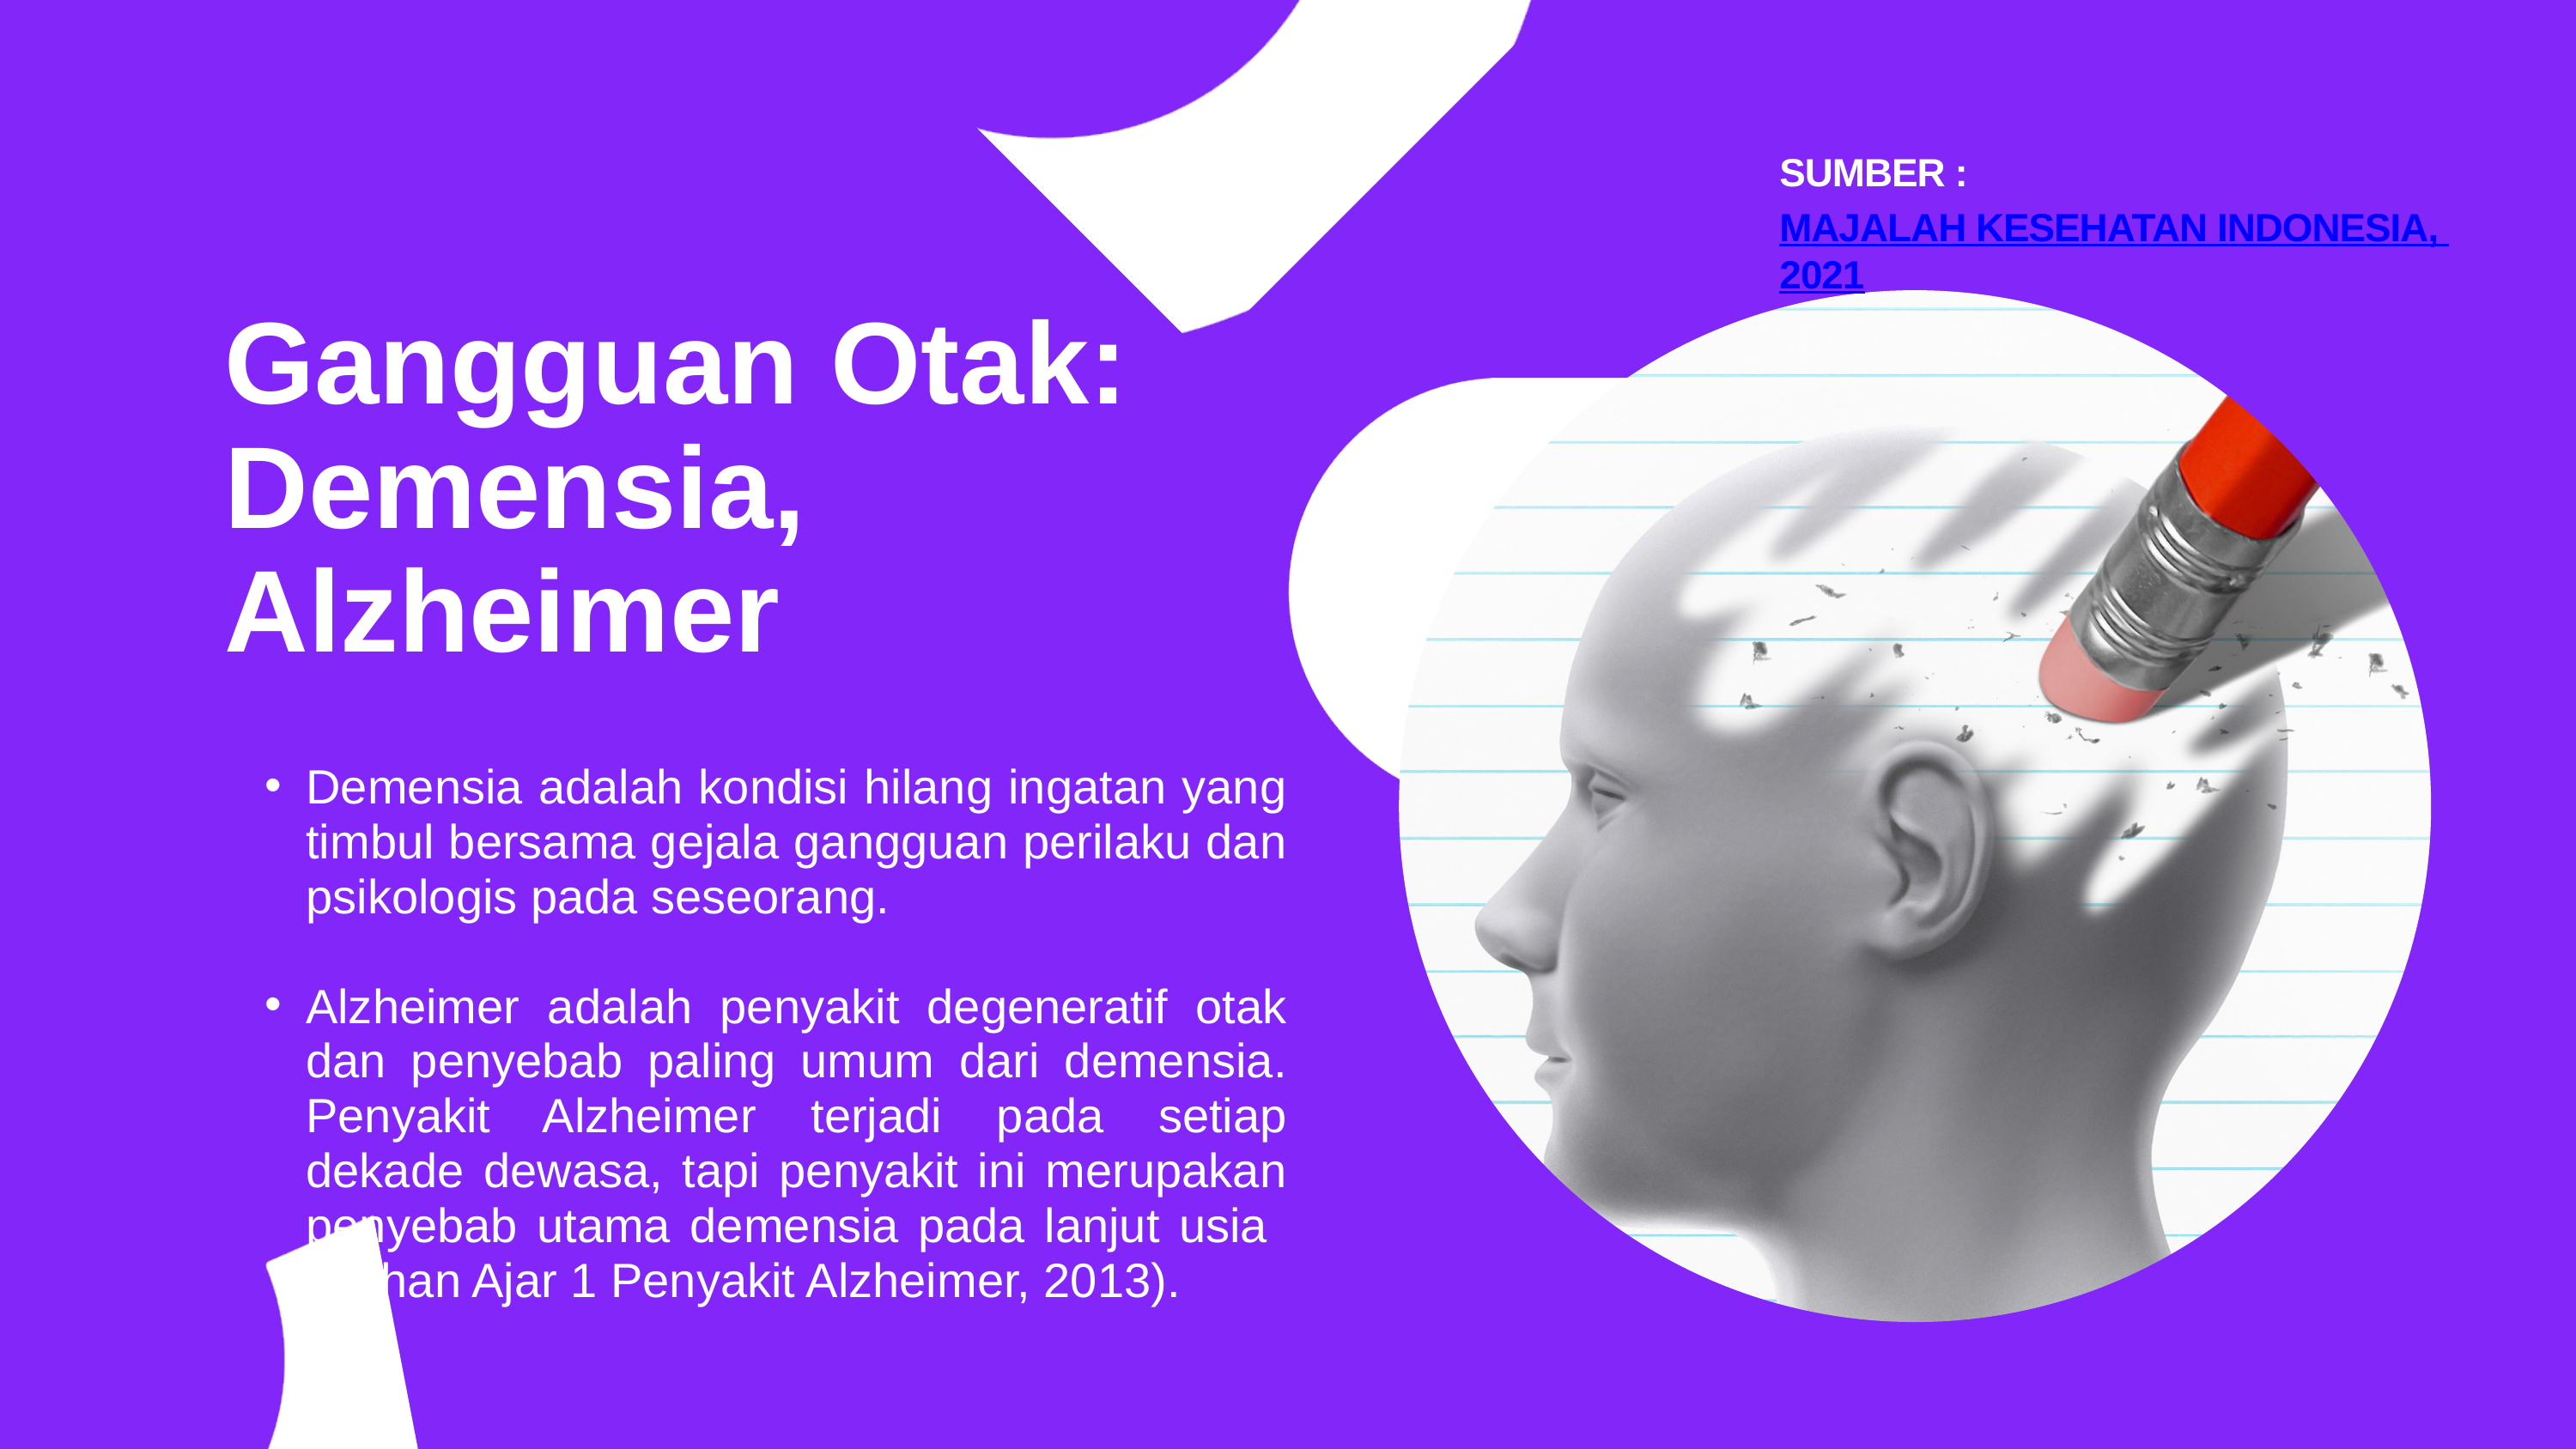

SUMBER : MAJALAH KESEHATAN INDONESIA, 2021

Gangguan Otak: Demensia, Alzheimer

Demensia adalah kondisi hilang ingatan yang timbul bersama gejala gangguan perilaku dan psikologis pada seseorang.

Alzheimer adalah penyakit degeneratif otak dan penyebab paling umum dari demensia. Penyakit Alzheimer terjadi pada setiap dekade dewasa, tapi penyakit ini merupakan penyebab utama demensia pada lanjut usia  (Bahan Ajar 1 Penyakit Alzheimer, 2013).